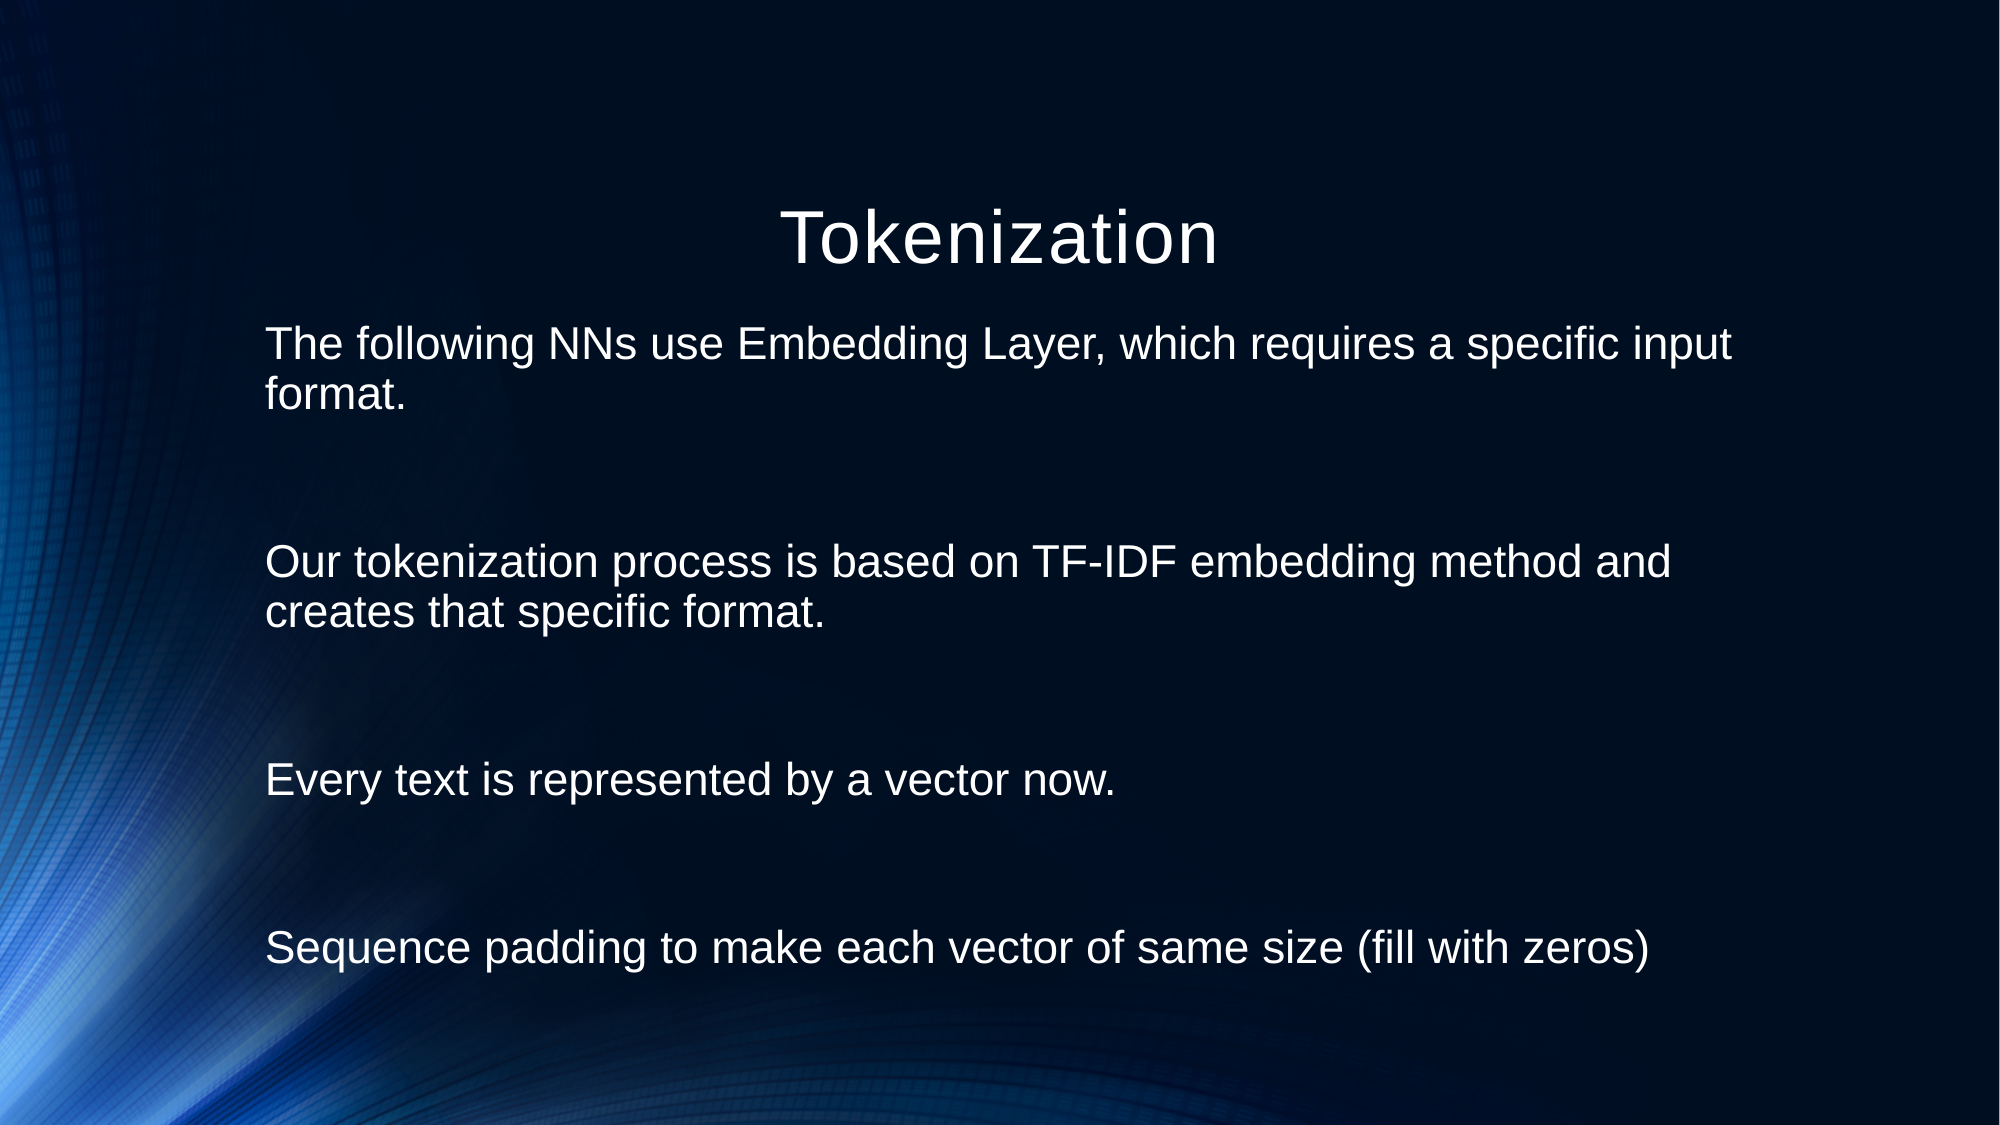

# Tokenization
The following NNs use Embedding Layer, which requires a specific input format.

Our tokenization process is based on TF-IDF embedding method and creates that specific format.

Every text is represented by a vector now.

Sequence padding to make each vector of same size (fill with zeros)